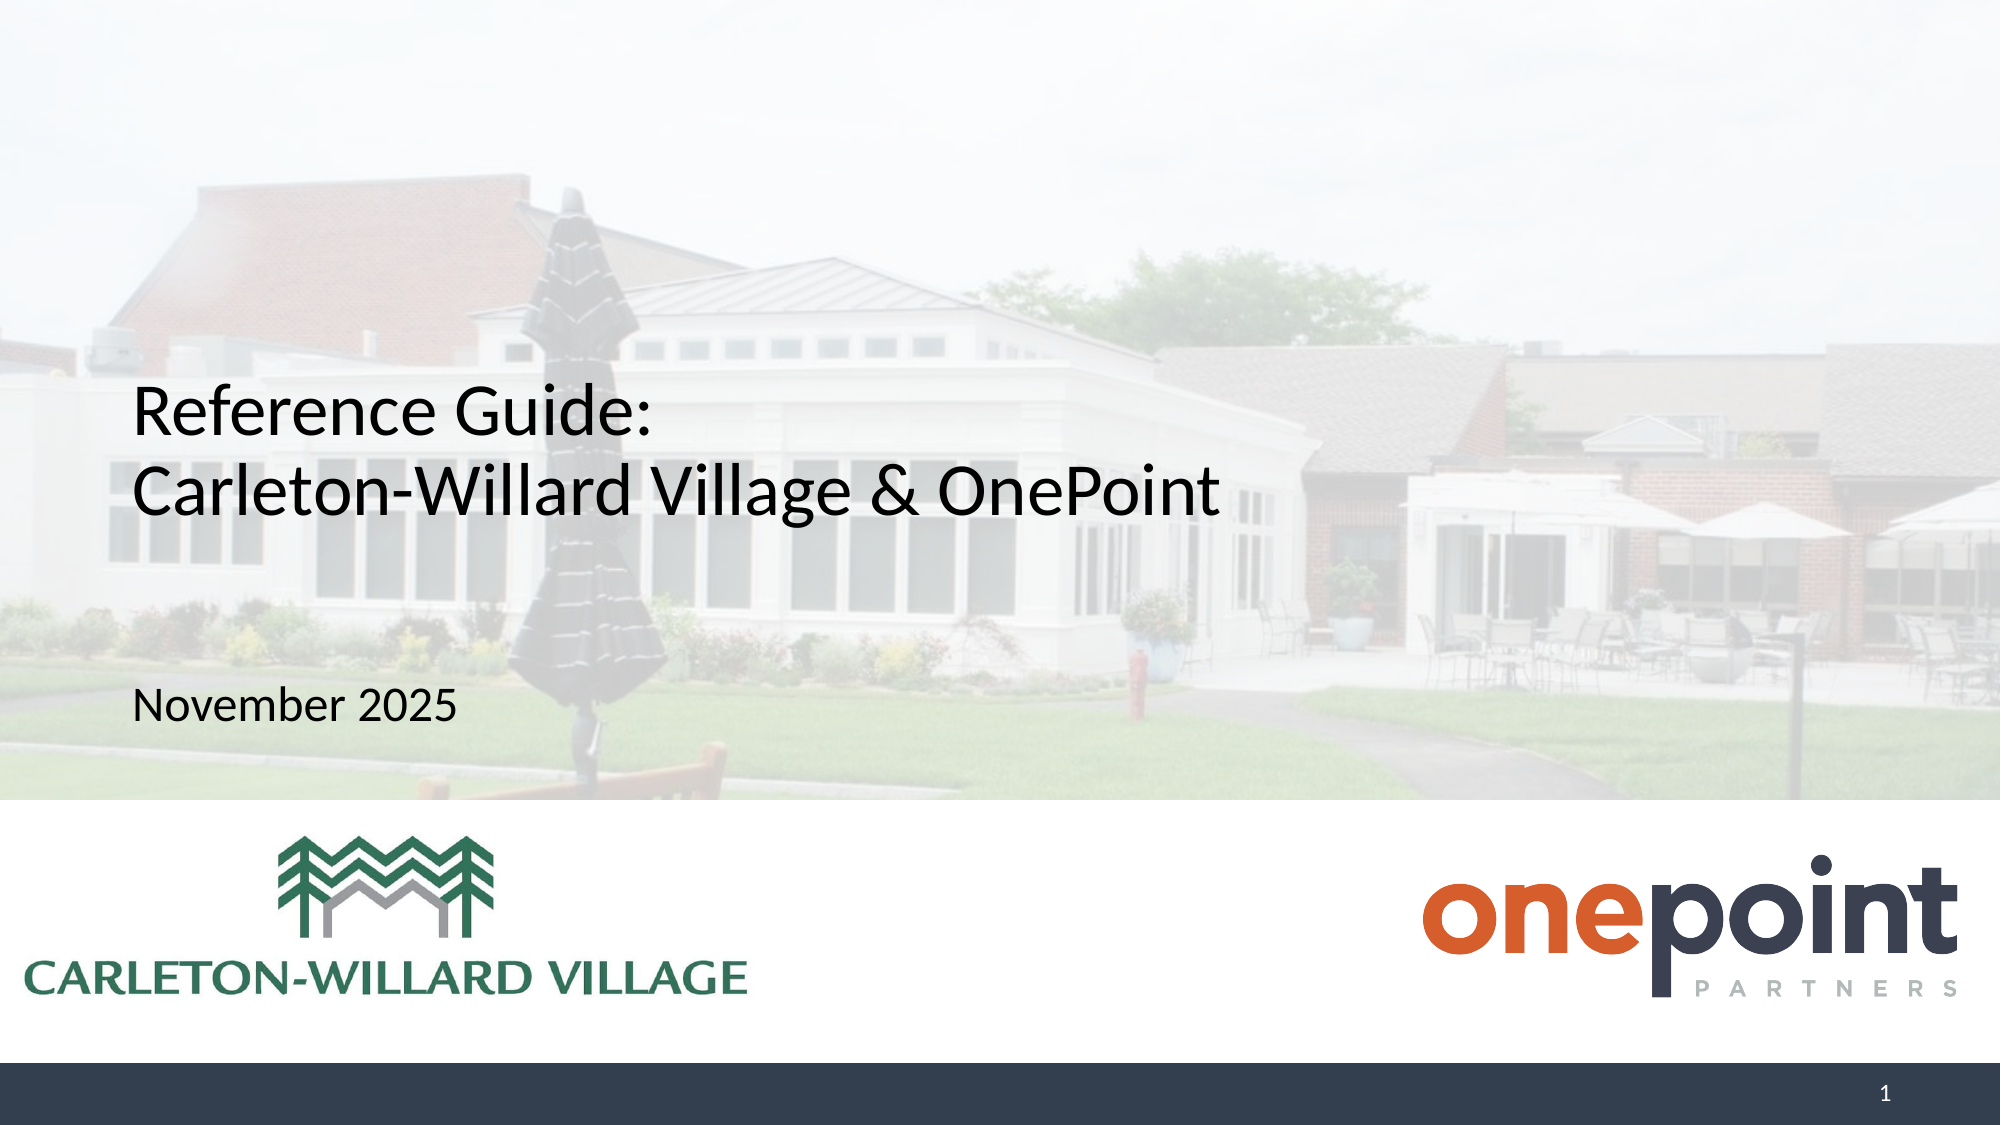

# Reference Guide: Carleton-Willard Village & OnePoint
November 2025
1